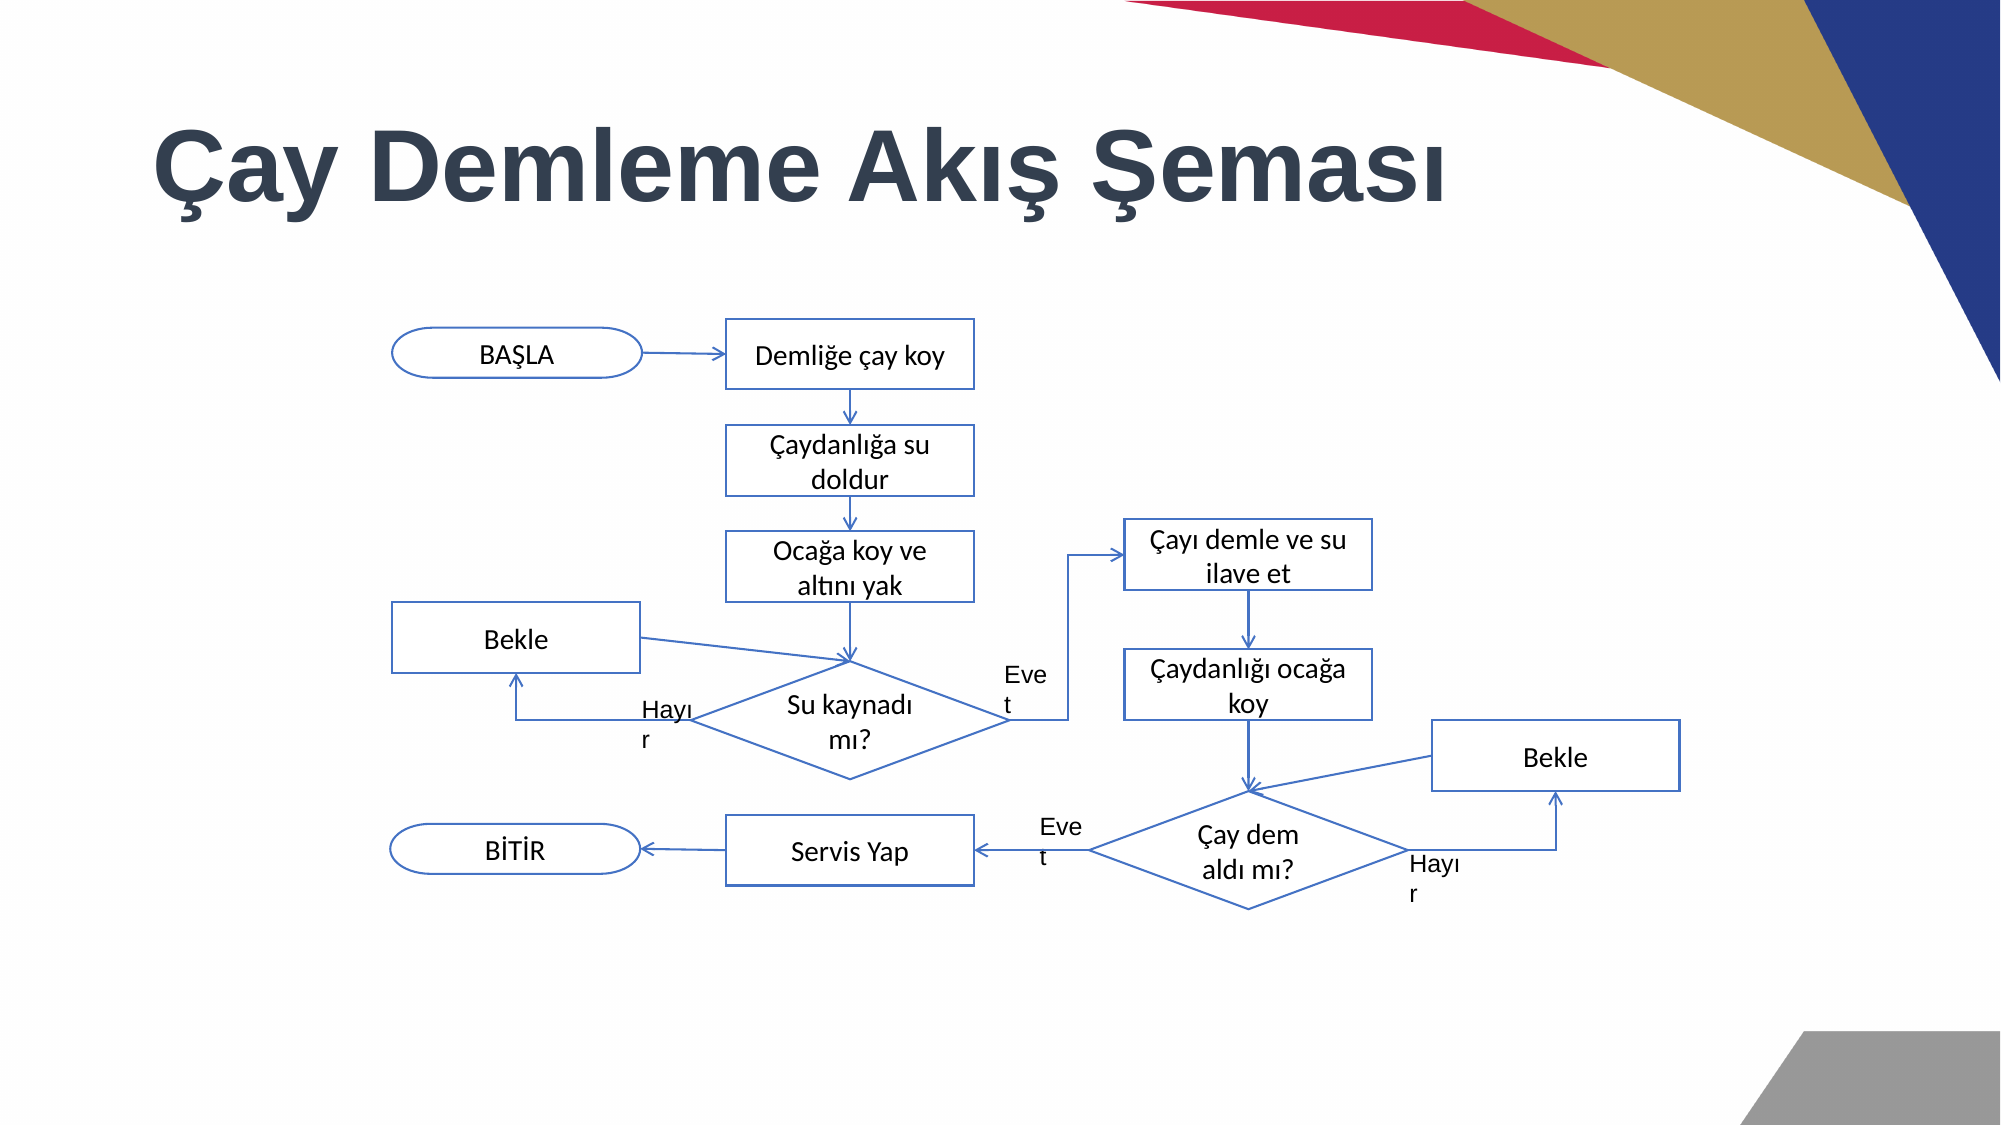

# Çay Demleme Akış Şeması

Demliğe çay koy
BAŞLA
Çaydanlığa su doldur
Çayı demle ve su ilave et
Ocağa koy ve altını yak
Bekle
Çaydanlığı ocağa koy
Evet
Su kaynadı mı?
Hayır
Bekle
Çay dem aldı mı?
Evet
Servis Yap
BİTİR
Hayır